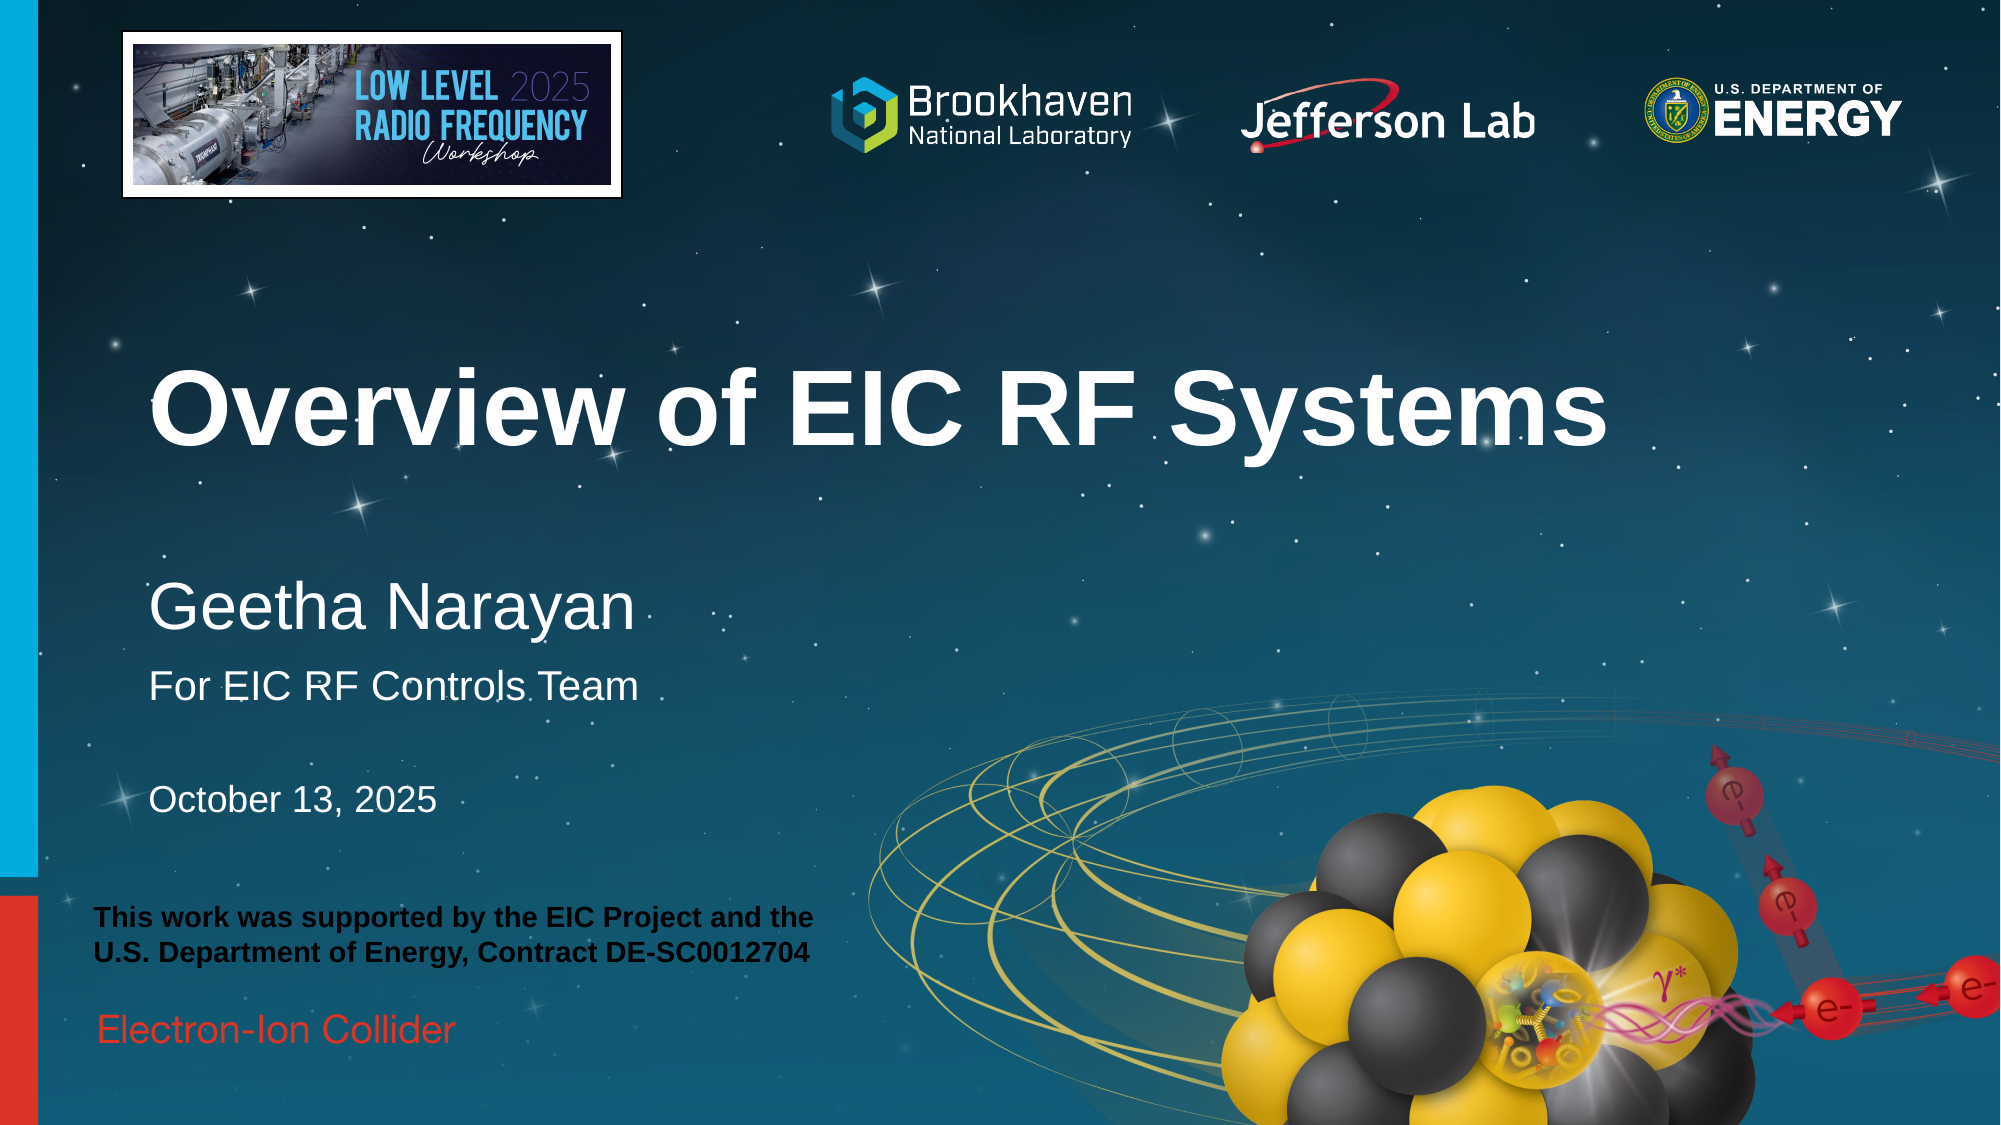

# Overview of EIC RF Systems
Geetha Narayan
For EIC RF Controls Team
October 13, 2025
This work was supported by the EIC Project and the U.S. Department of Energy, Contract DE-SC0012704